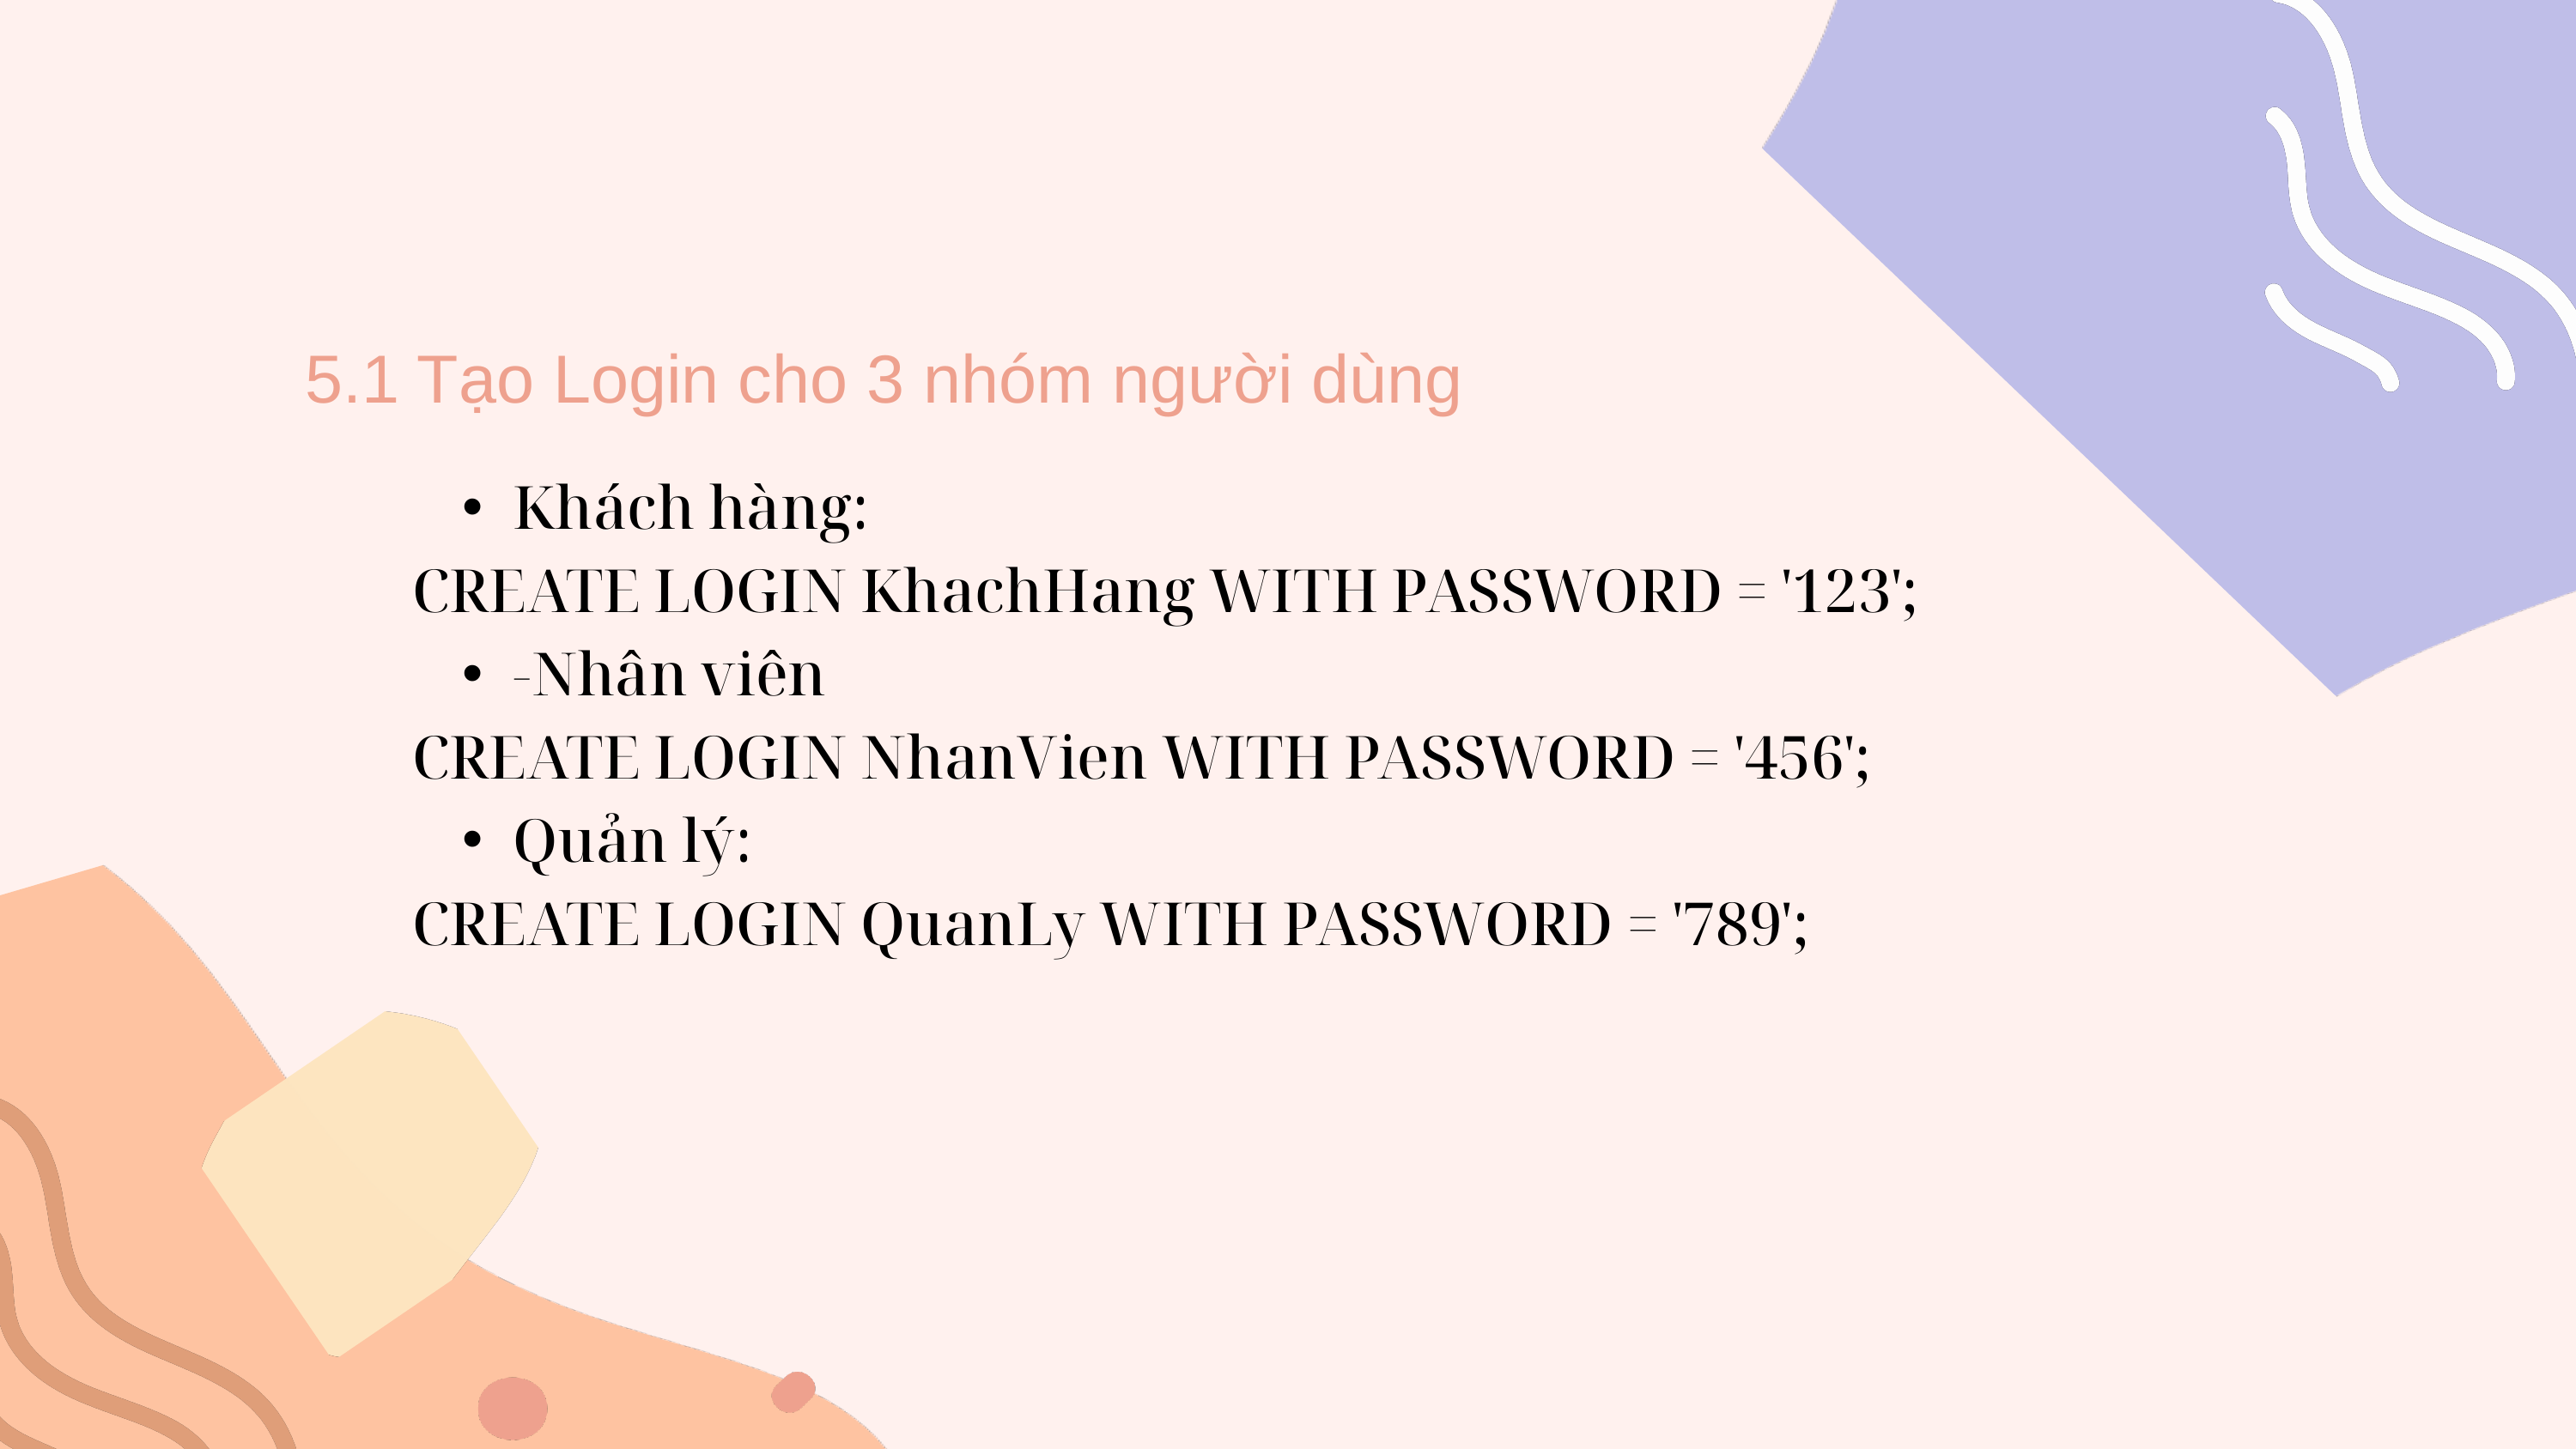

5.1 Tạo Login cho 3 nhóm người dùng
Khách hàng:
CREATE LOGIN KhachHang WITH PASSWORD = '123';
-Nhân viên
CREATE LOGIN NhanVien WITH PASSWORD = '456';
Quản lý:
CREATE LOGIN QuanLy WITH PASSWORD = '789';